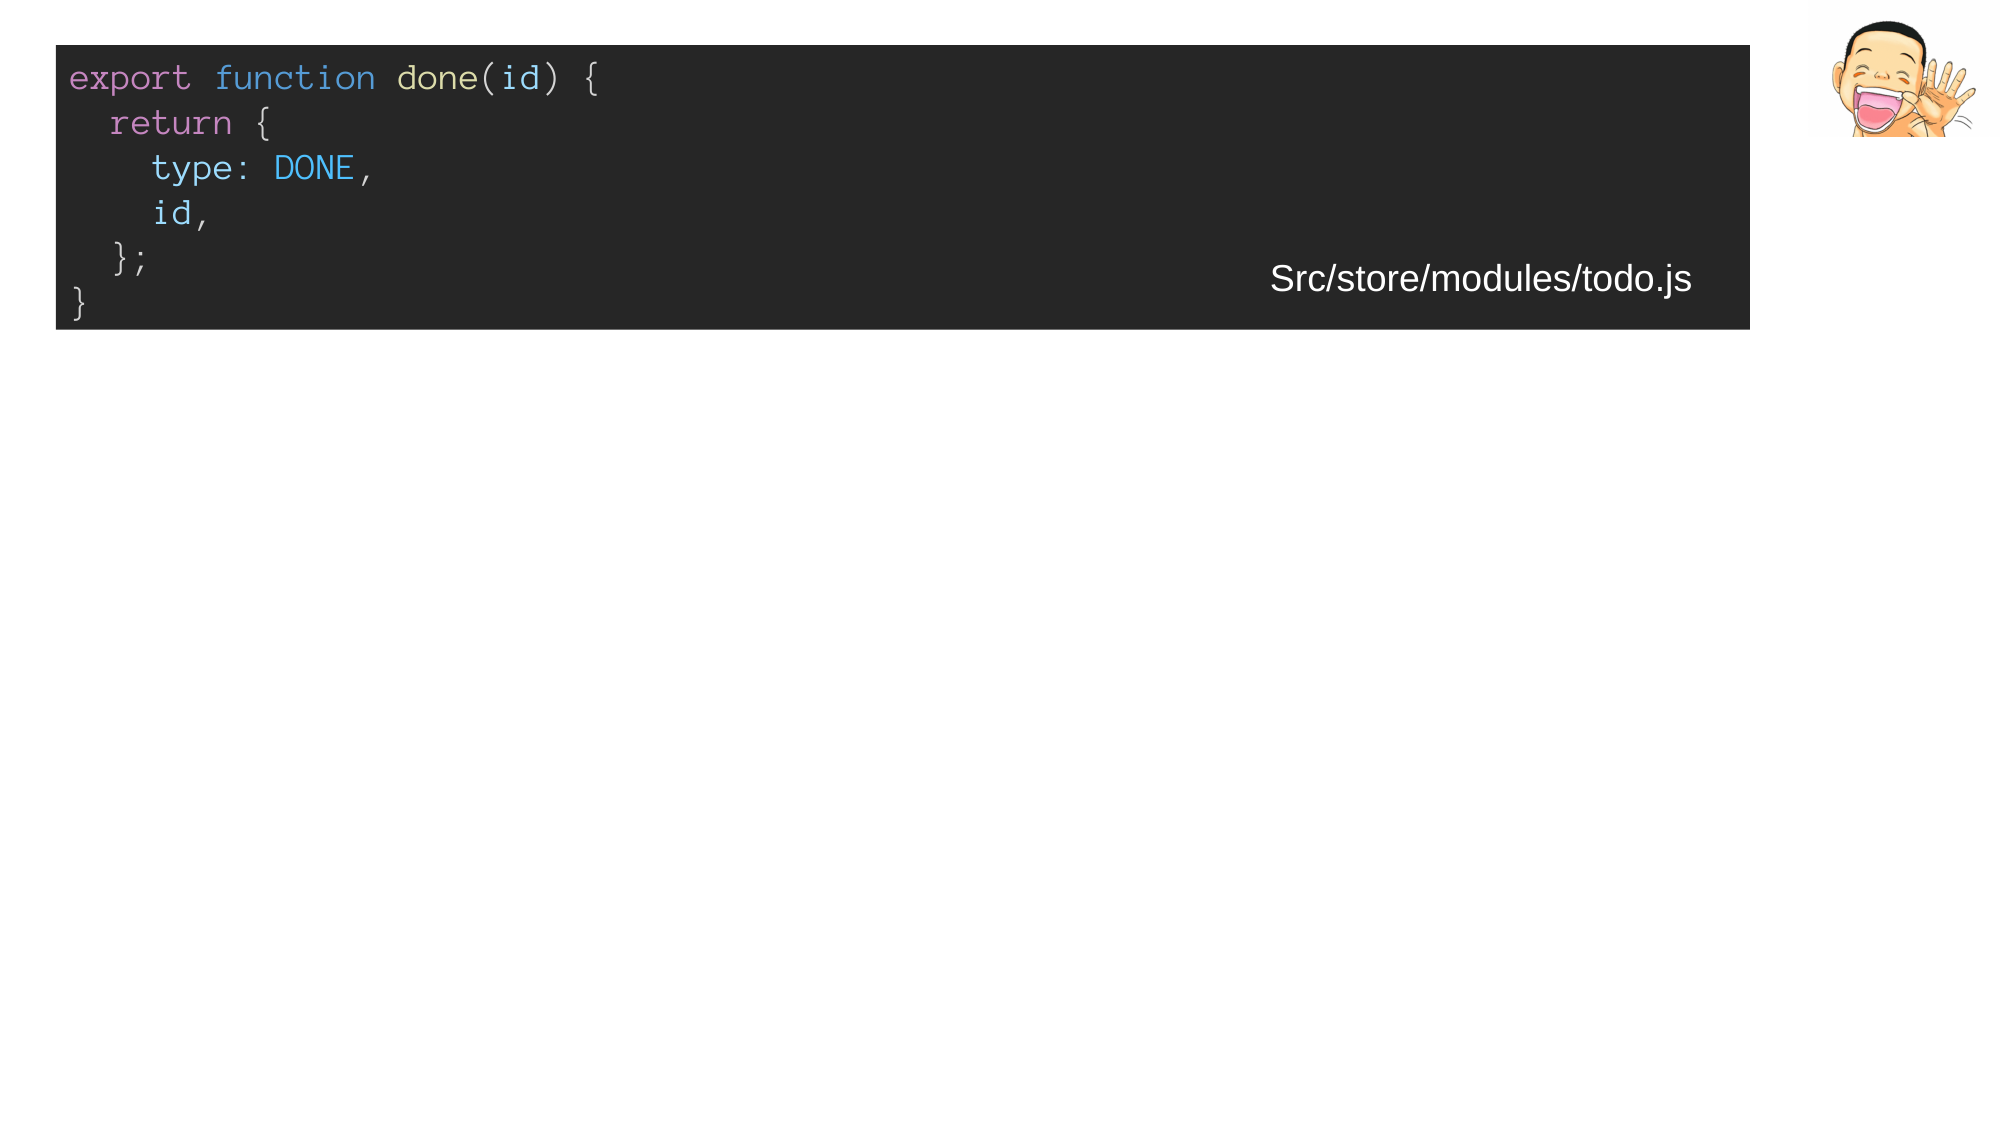

export function done(id) {
  return {
    type: DONE,
    id,
  };
}
Src/store/modules/todo.js